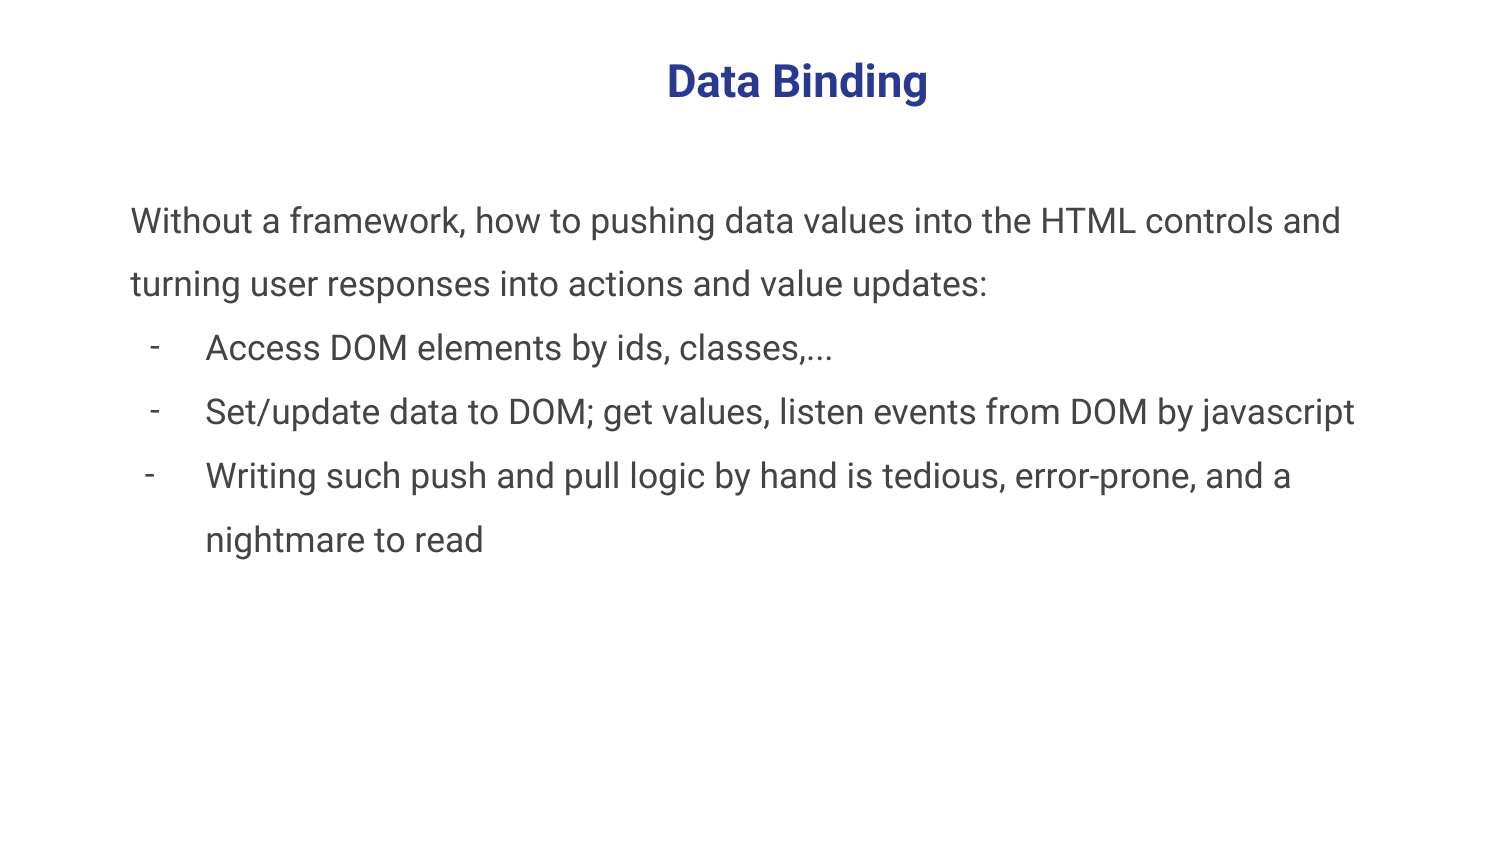

Data Binding
Without a framework, how to pushing data values into the HTML controls and turning user responses into actions and value updates:
Access DOM elements by ids, classes,...
Set/update data to DOM; get values, listen events from DOM by javascript
Writing such push and pull logic by hand is tedious, error-prone, and a nightmare to read